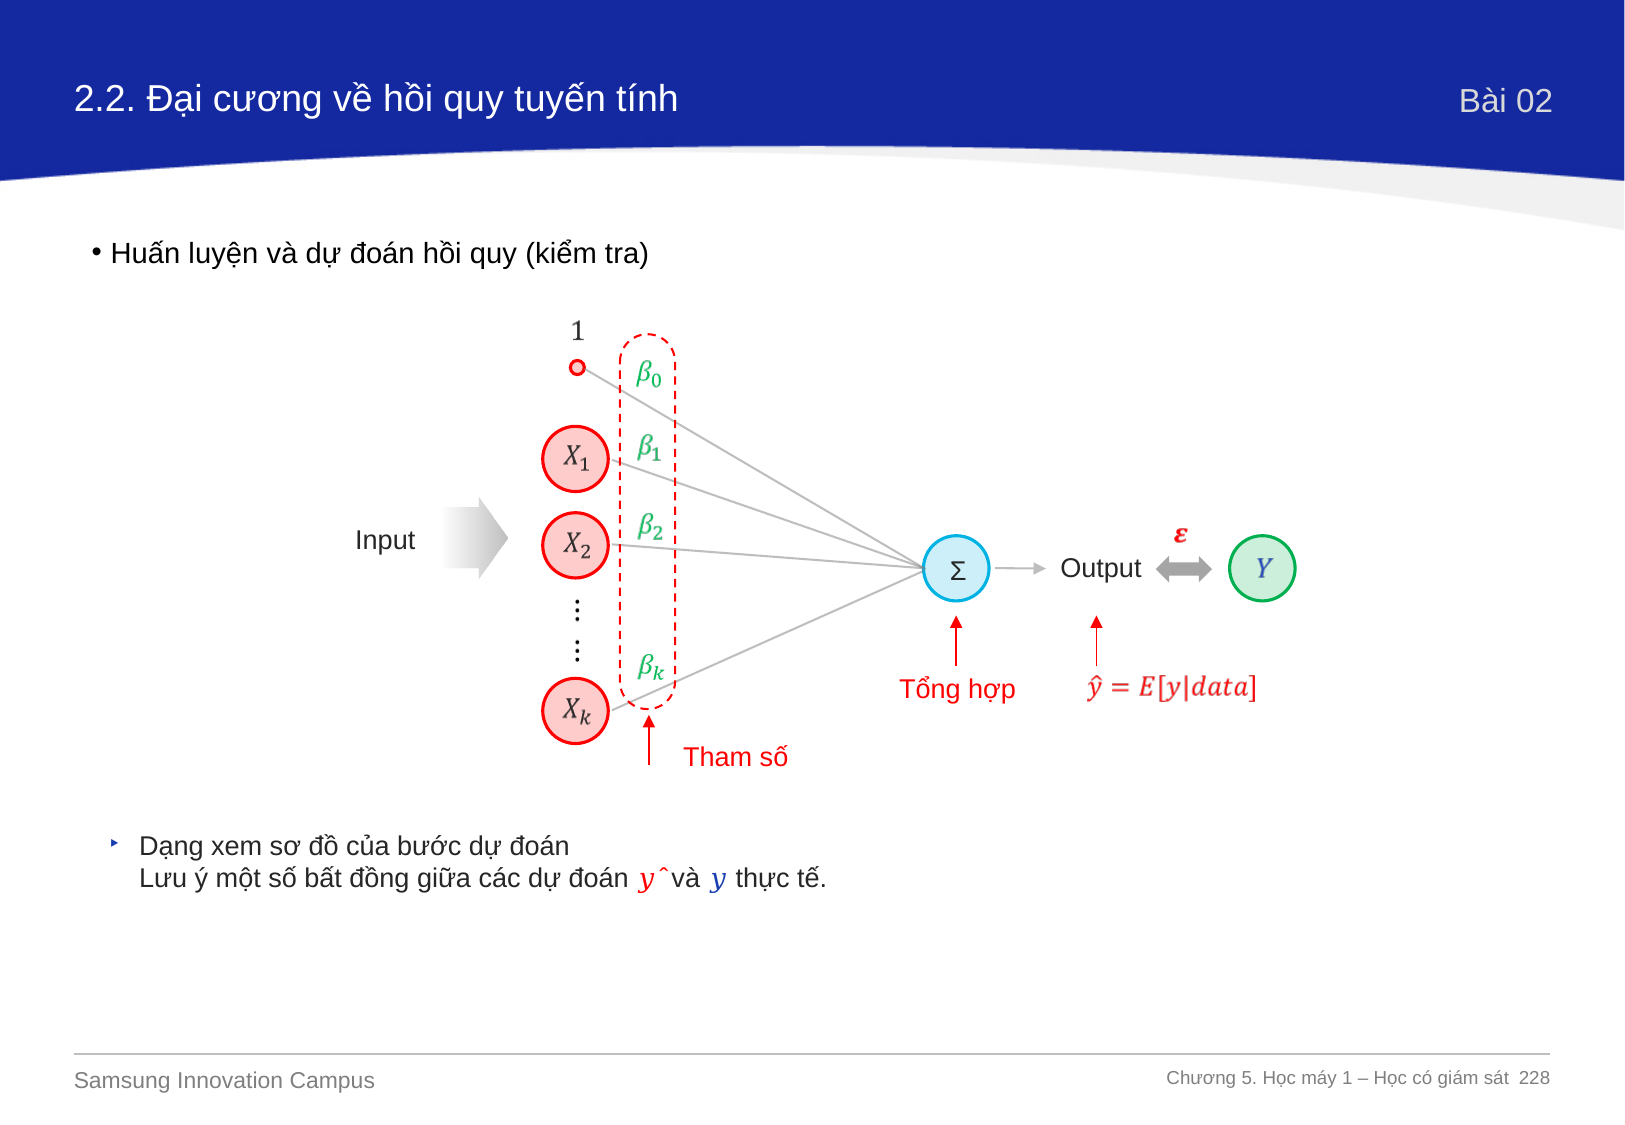

2.2. Đại cương về hồi quy tuyến tính
Bài 02
Huấn luyện và dự đoán hồi quy (kiểm tra)

Tham số

Input

Output

Σ

Tổng hợp

Dạng xem sơ đồ của bước dự đoán
Lưu ý một số bất đồng giữa các dự đoán 𝑦 ̂ và 𝑦 thực tế.